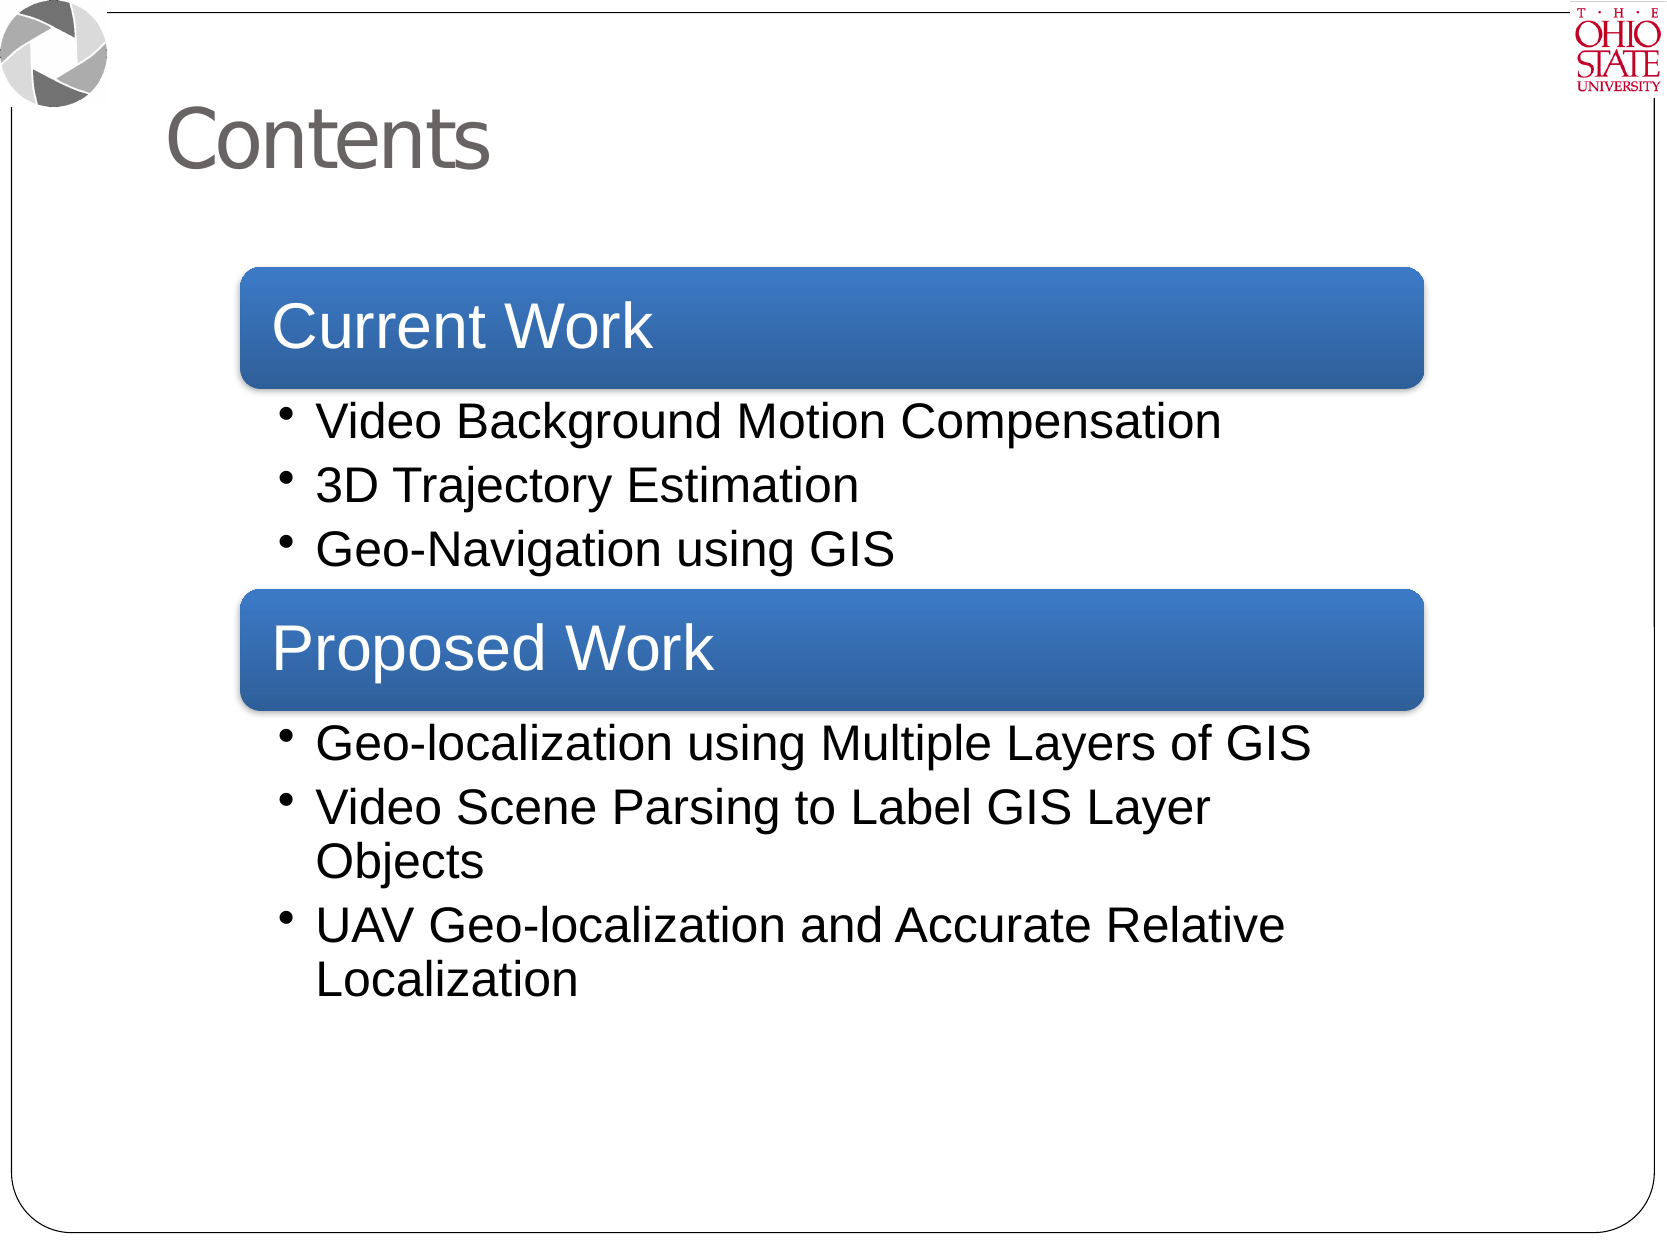

# Contents
Current Work
Video Background Motion Compensation
3D Trajectory Estimation
Geo-Navigation using GIS
Proposed Work
Geo-localization using Multiple Layers of GIS
Video Scene Parsing to Label GIS Layer Objects
UAV Geo-localization and Accurate Relative Localization